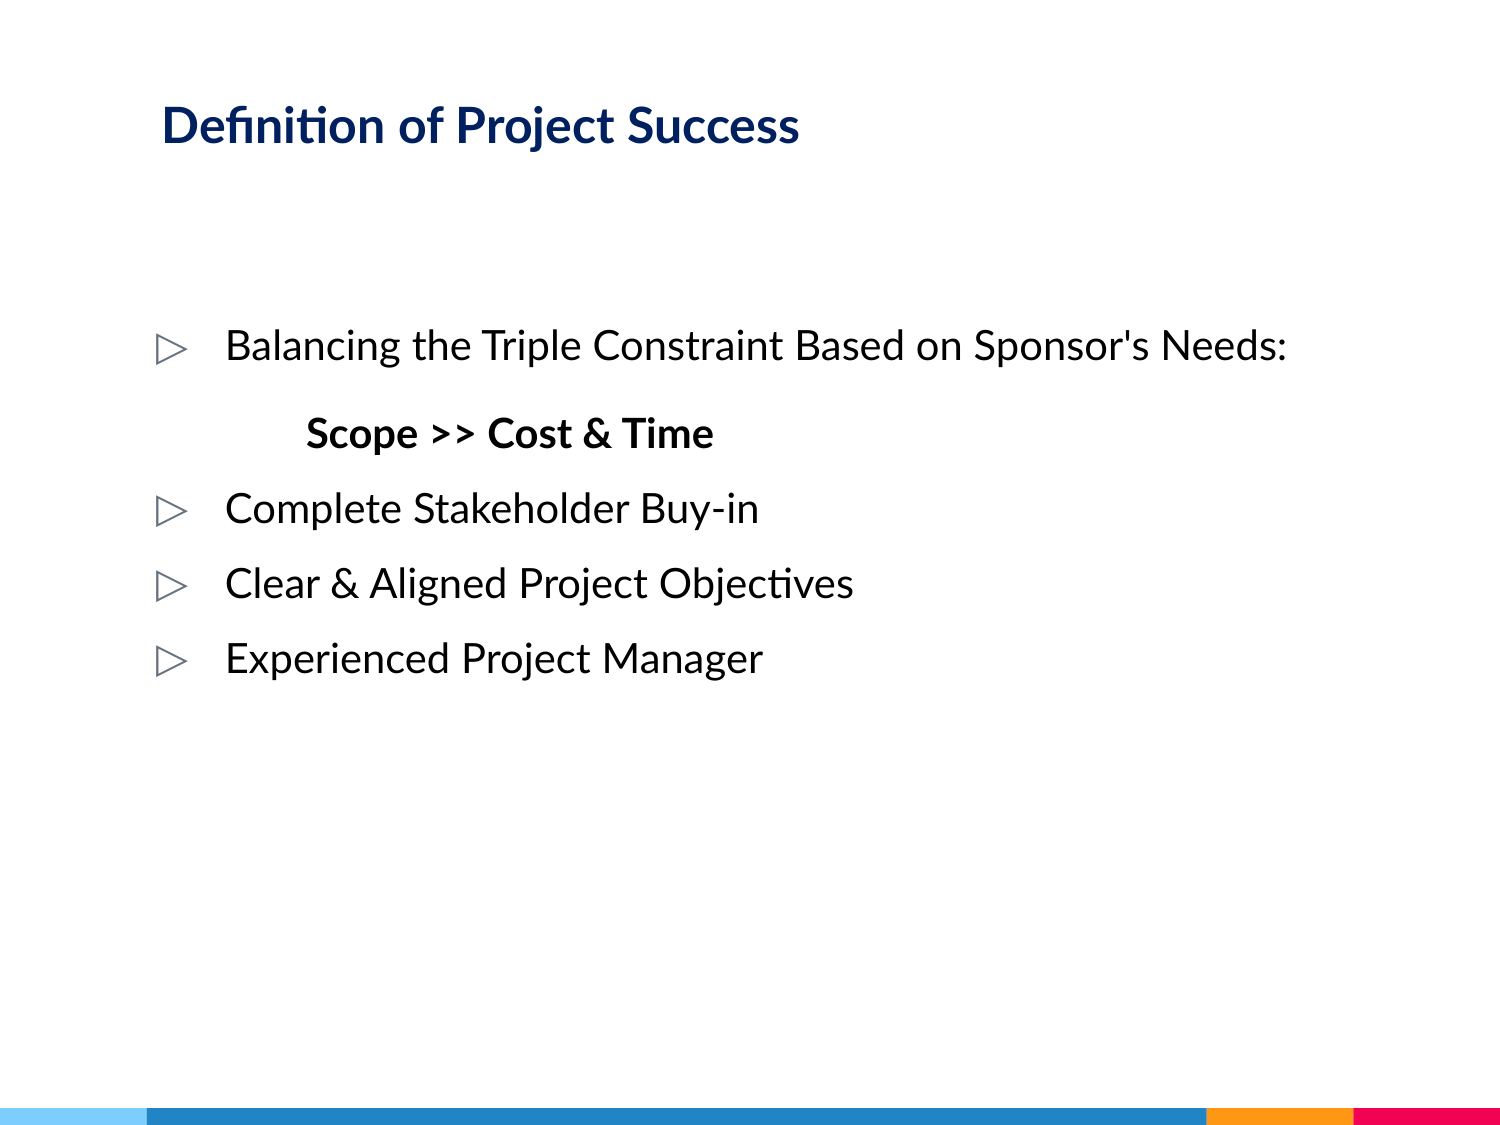

# Definition of Project Success
Balancing the Triple Constraint Based on Sponsor's Needs:
	Scope >> Cost & Time
Complete Stakeholder Buy-in
Clear & Aligned Project Objectives
Experienced Project Manager